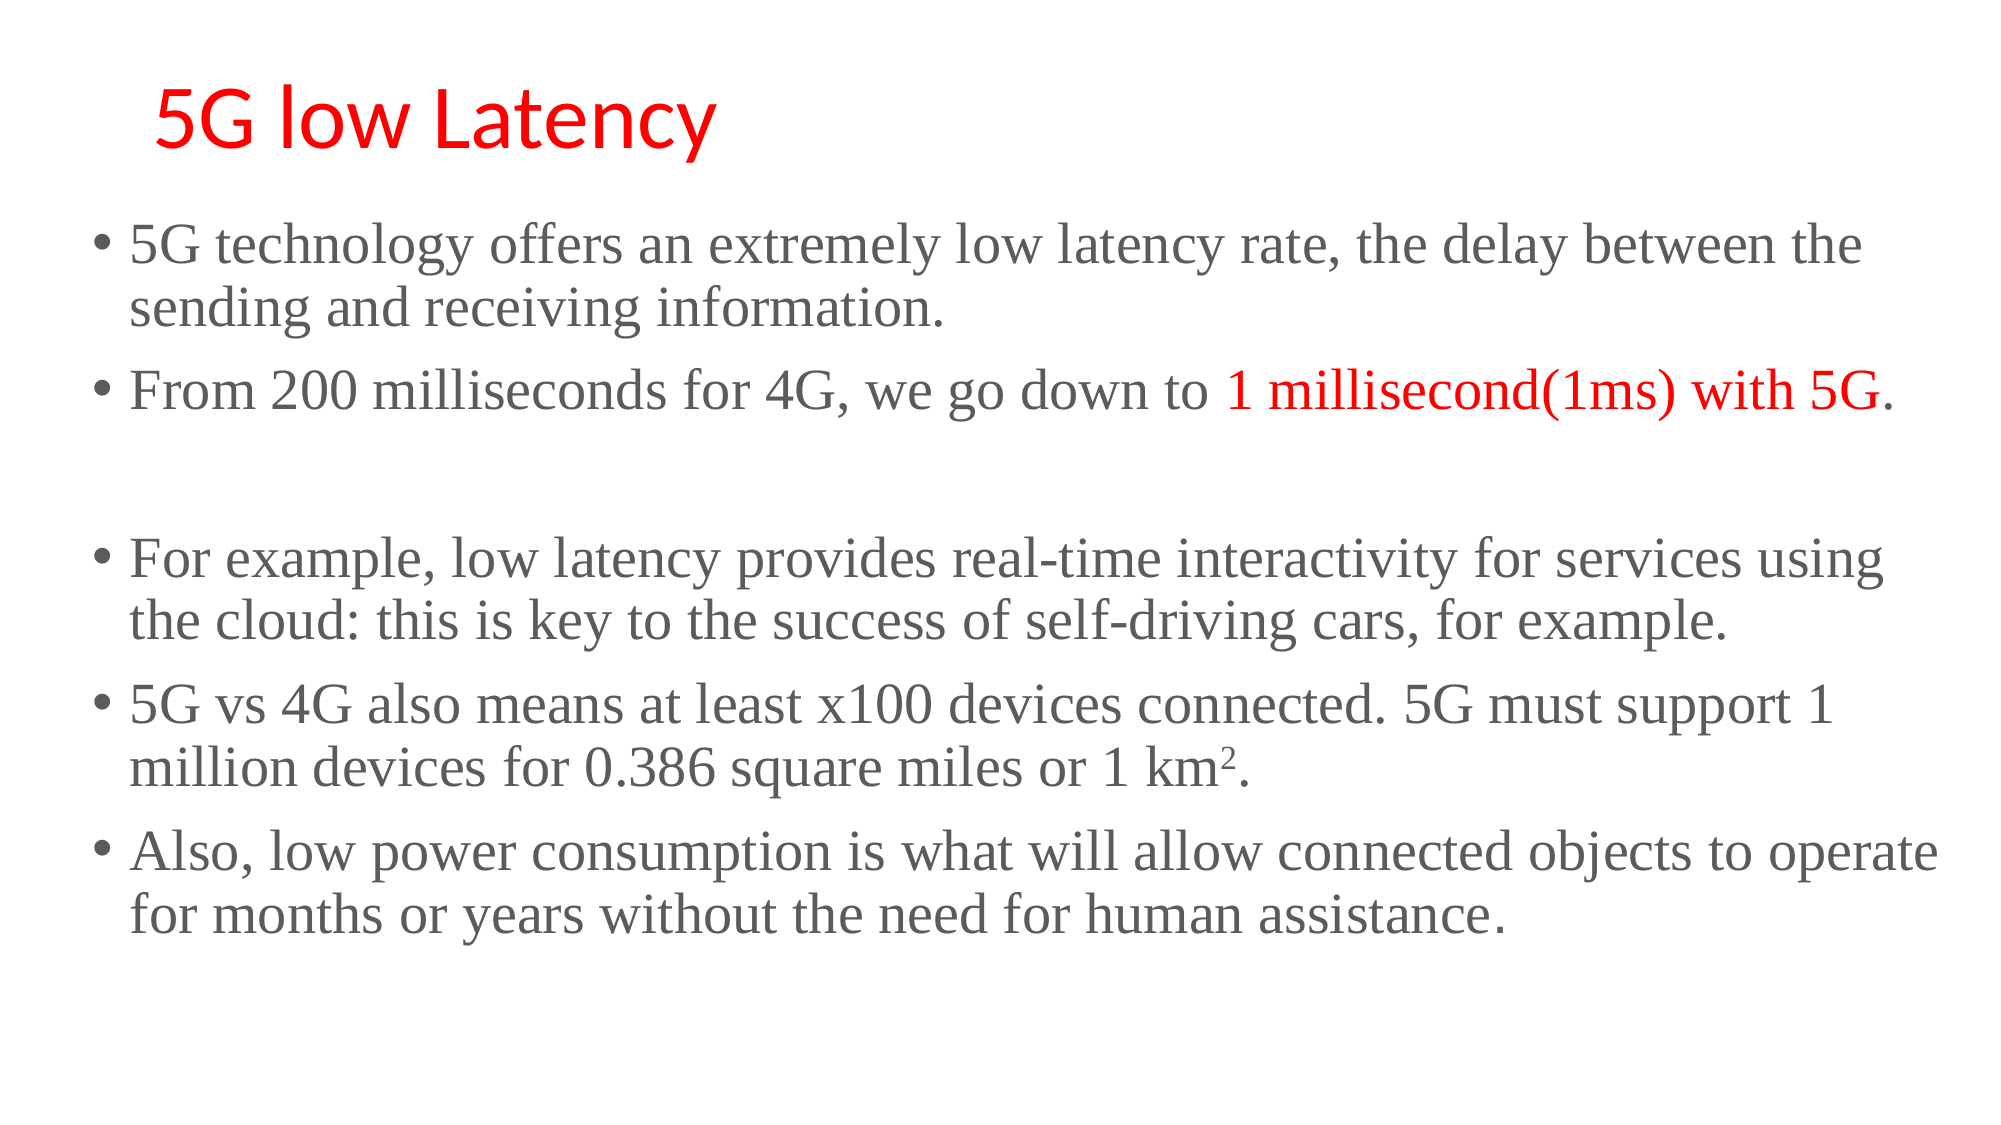

# 5G low Latency
5G technology offers an extremely low latency rate, the delay between the sending and receiving information.
From 200 milliseconds for 4G, we go down to 1 millisecond(1ms) with 5G.

For example, low latency provides real-time interactivity for services using the cloud: this is key to the success of self-driving cars, for example.
5G vs 4G also means at least x100 devices connected. 5G must support 1 million devices for 0.386 square miles or 1 km2.
Also, low power consumption is what will allow connected objects to operate for months or years without the need for human assistance.